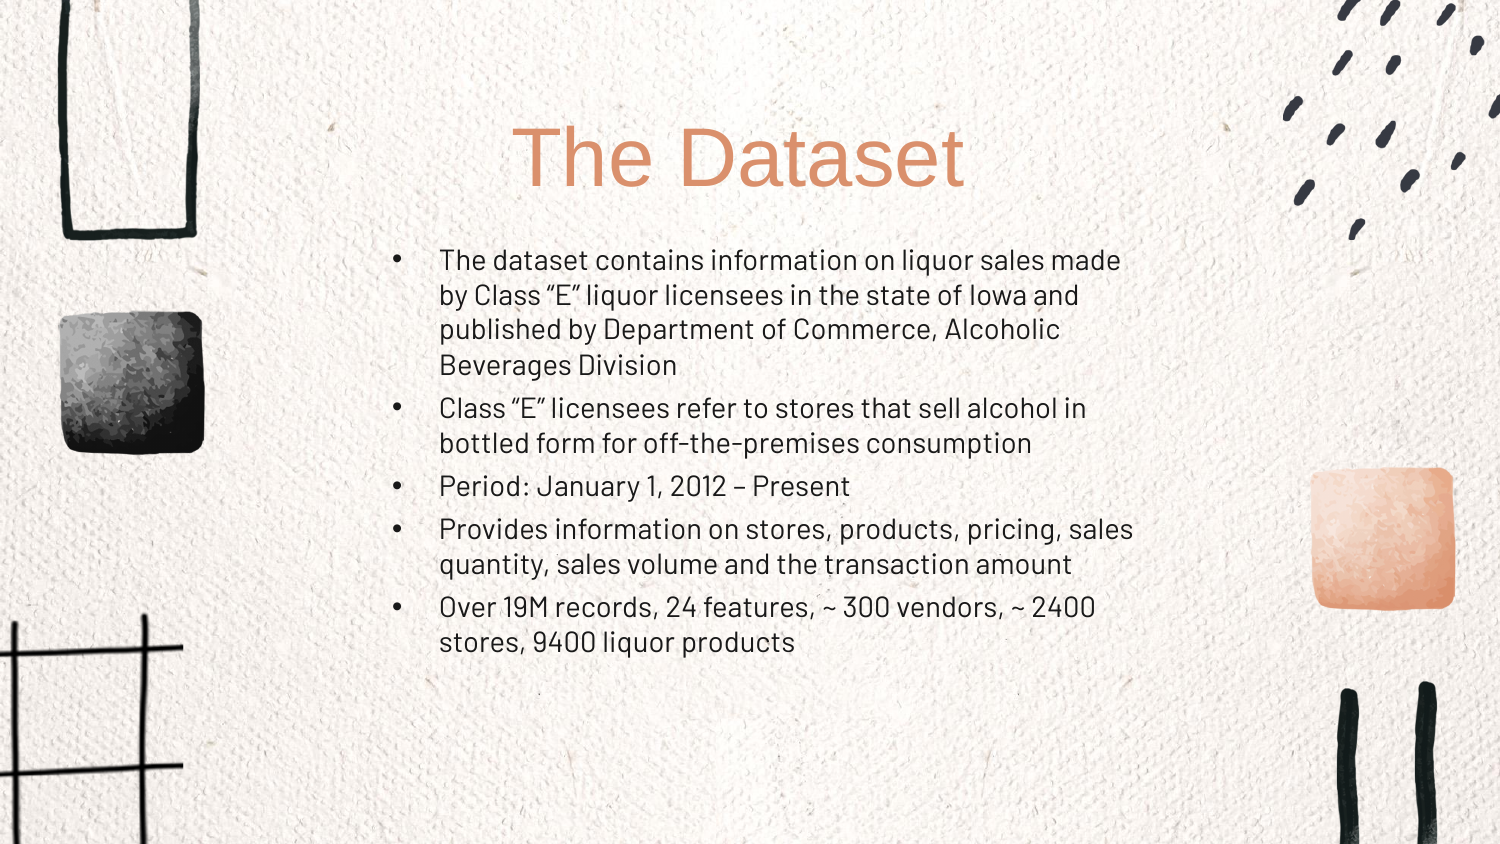

# The Dataset
The dataset contains information on liquor sales made by Class “E” liquor licensees in the state of Iowa and published by Department of Commerce, Alcoholic Beverages Division
Class “E” licensees refer to stores that sell alcohol in bottled form for off-the-premises consumption
Period: January 1, 2012 – Present
Provides information on stores, products, pricing, sales quantity, sales volume and the transaction amount
Over 19M records, 24 features, ~ 300 vendors, ~ 2400 stores, 9400 liquor products